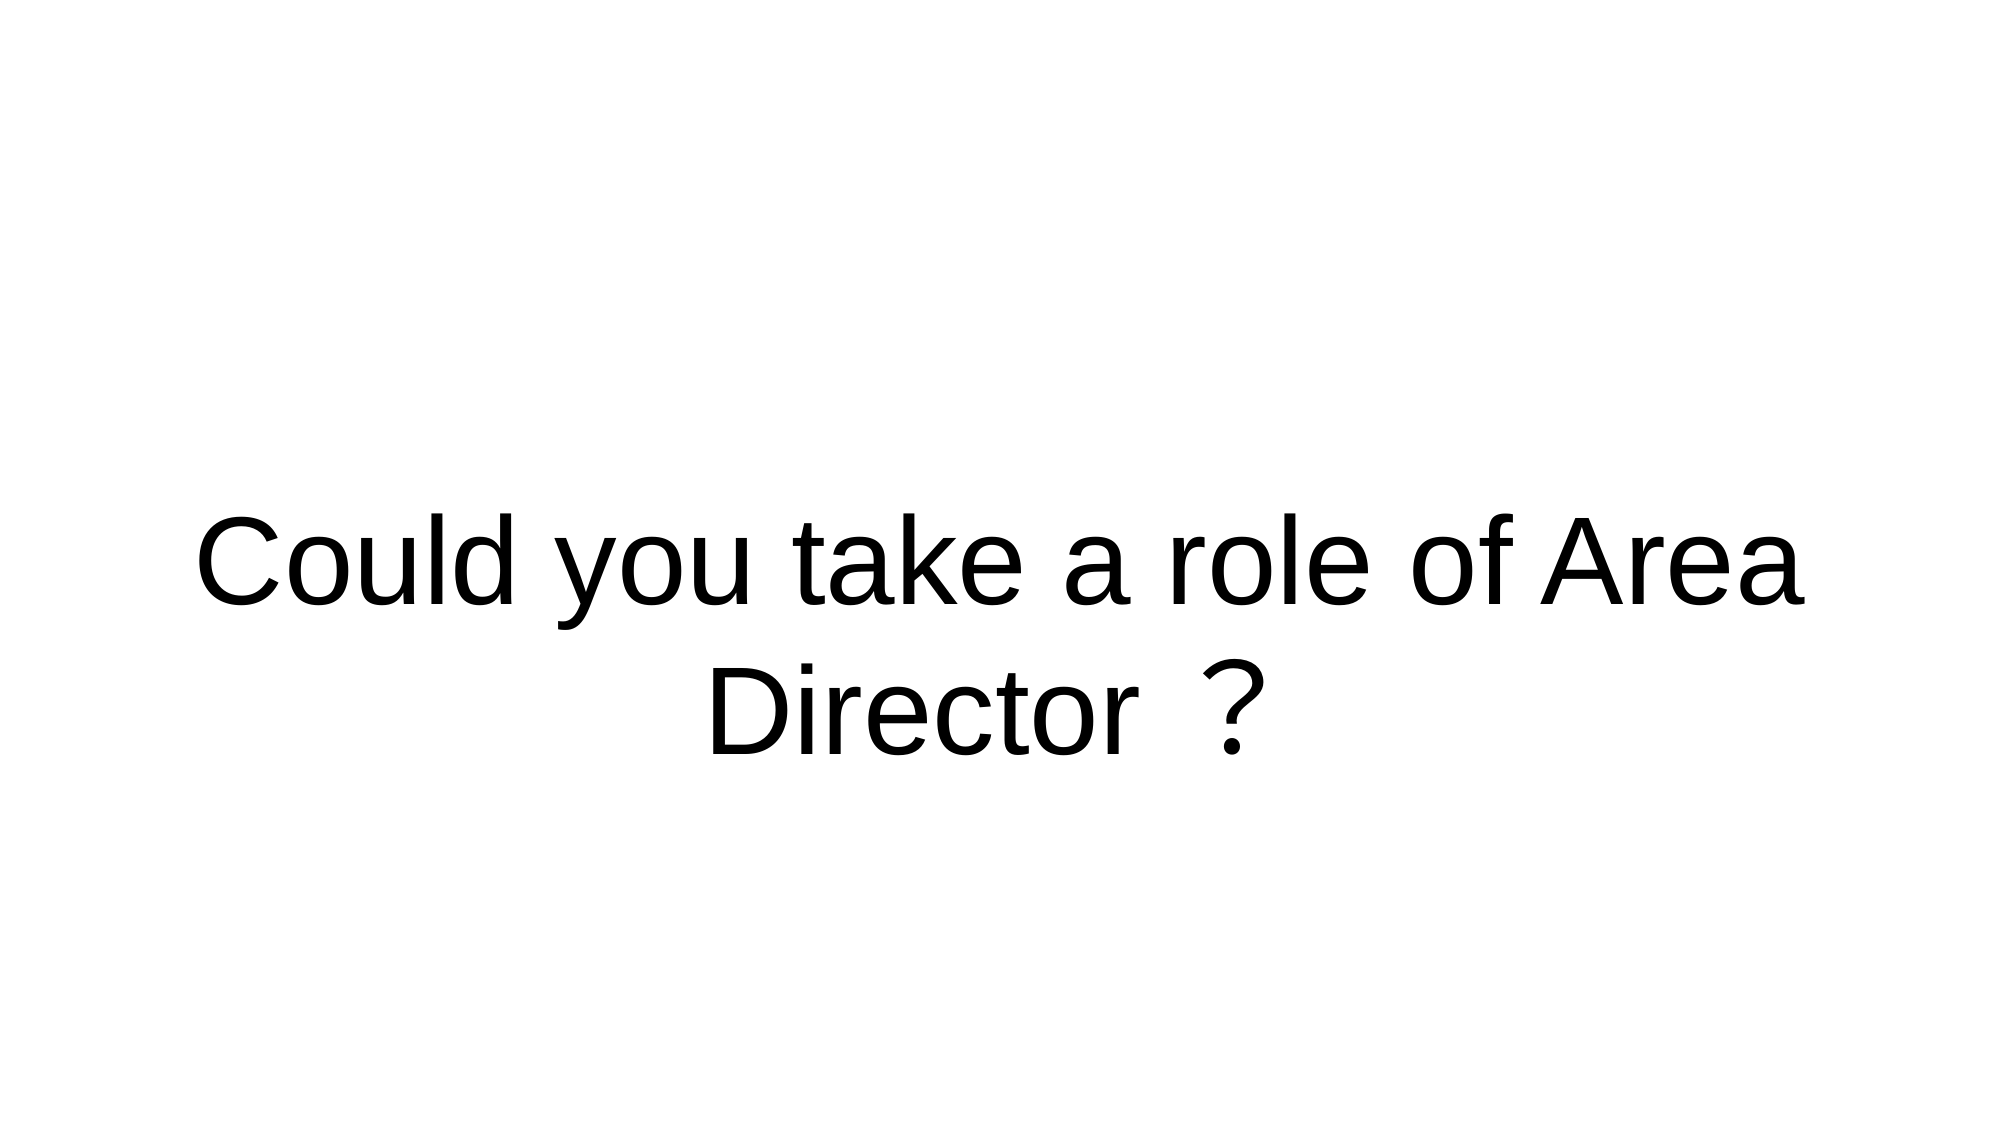

Could you take a role of Area Director？